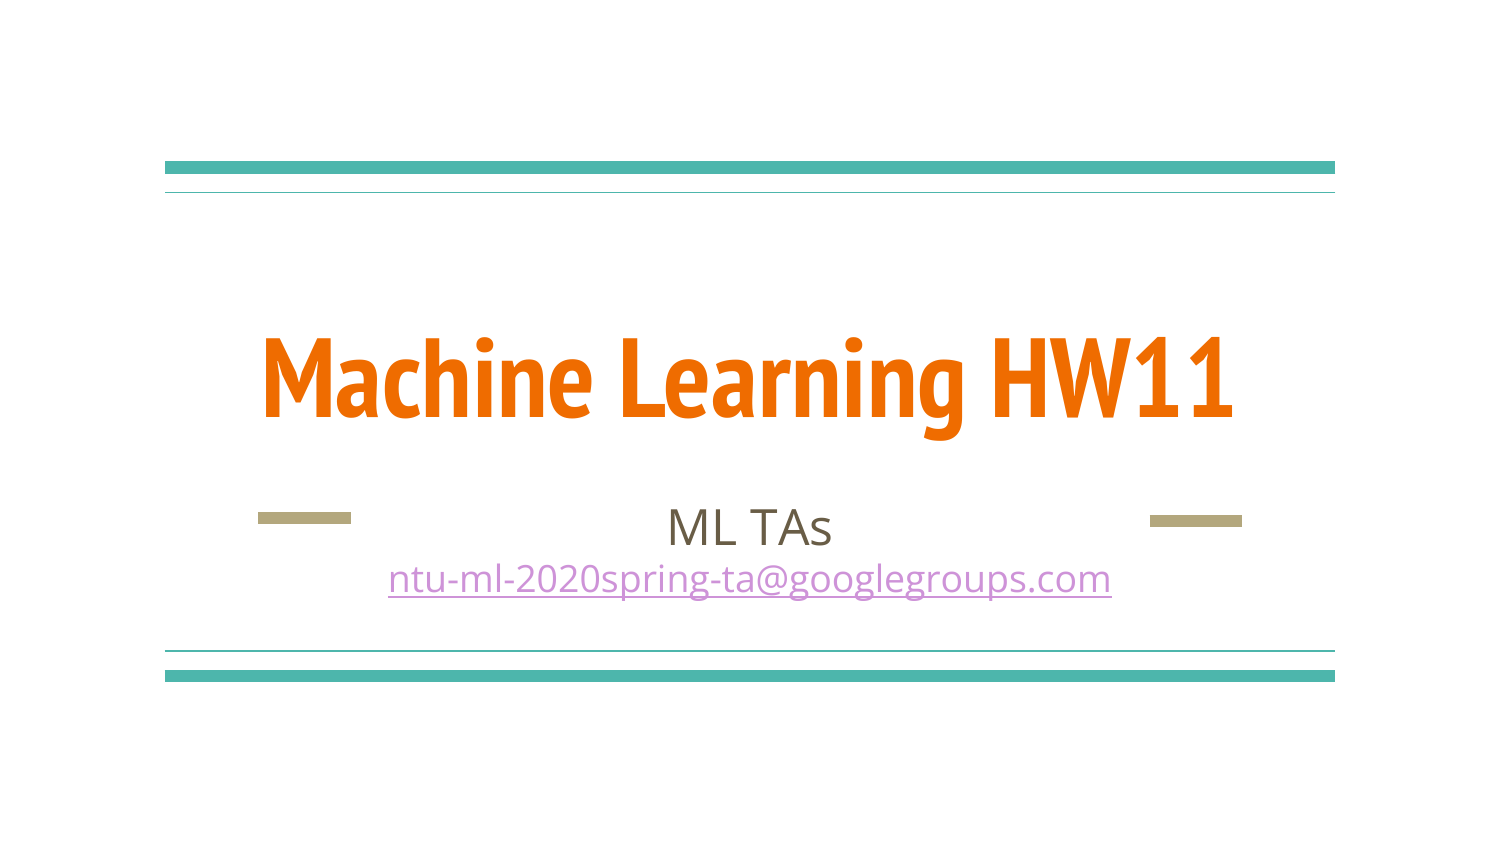

# Machine Learning HW11
ML TAs
ntu-ml-2020spring-ta@googlegroups.com